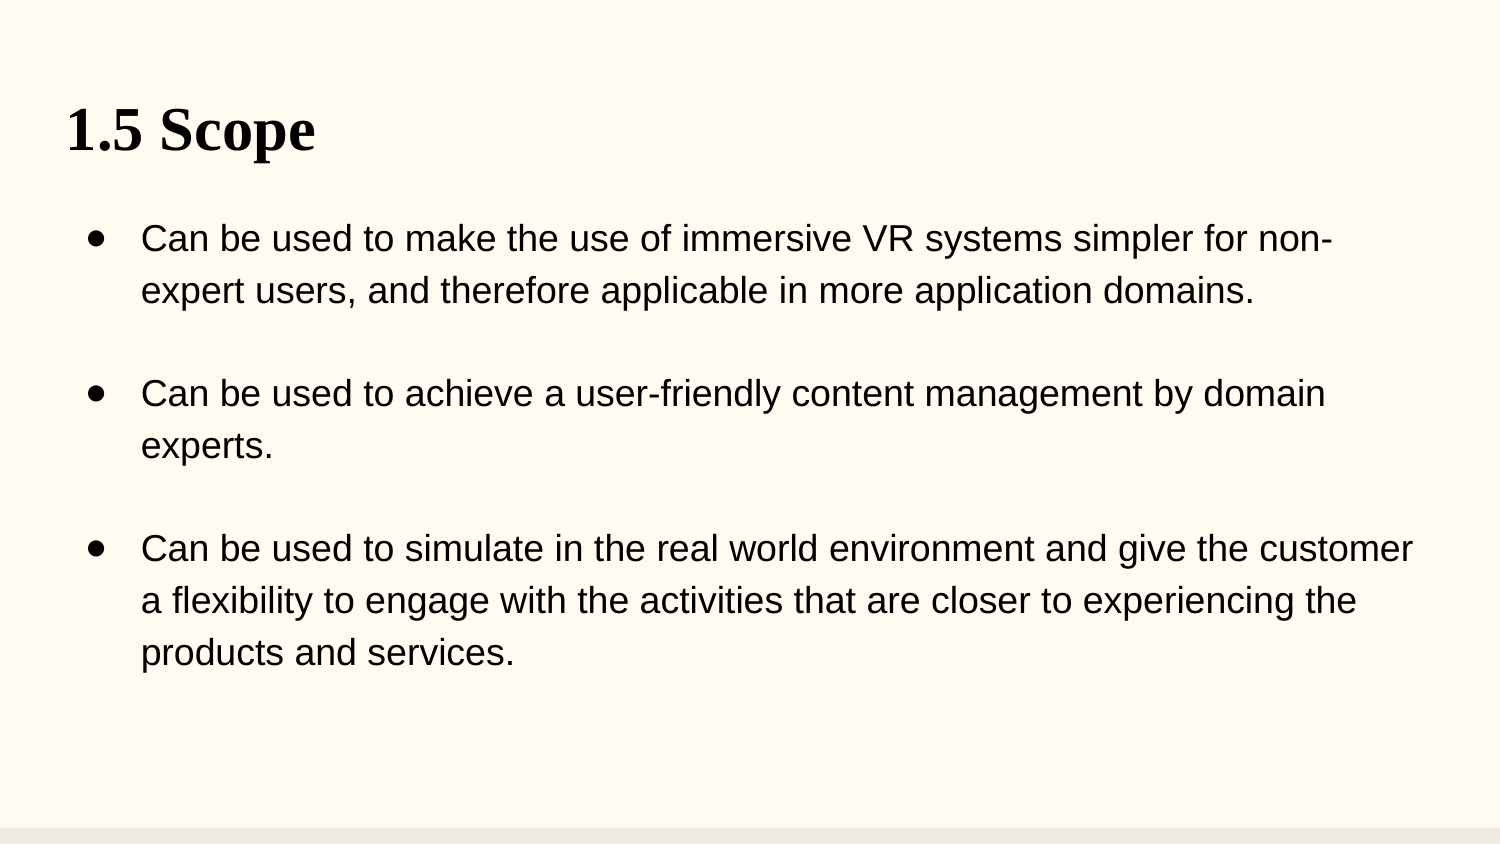

1.5 Scope
Can be used to make the use of immersive VR systems simpler for non-expert users, and therefore applicable in more application domains.

Can be used to achieve a user-friendly content management by domain      experts.

Can be used to simulate in the real world environment and give the customer a flexibility to engage with the activities that are closer to experiencing the products and services.